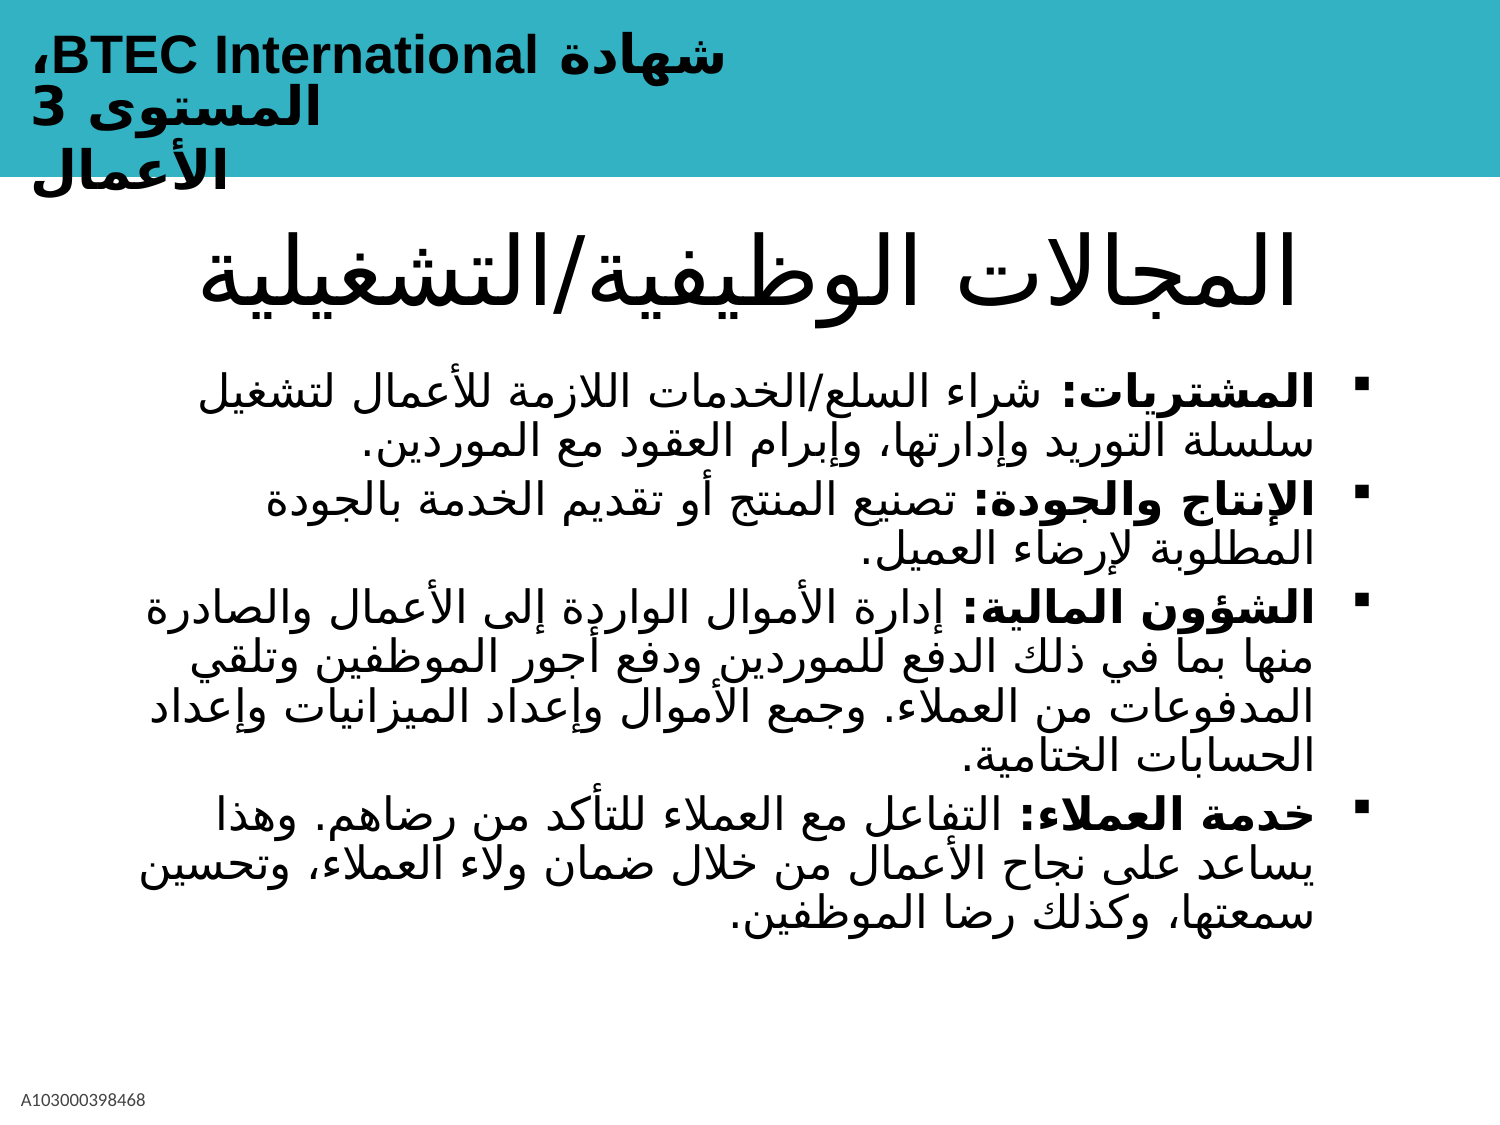

# المجالات الوظيفية/التشغيلية
المشتريات: شراء السلع/الخدمات اللازمة للأعمال لتشغيل سلسلة التوريد وإدارتها، وإبرام العقود مع الموردين.
الإنتاج والجودة: تصنيع المنتج أو تقديم الخدمة بالجودة المطلوبة لإرضاء العميل.
الشؤون المالية: إدارة الأموال الواردة إلى الأعمال والصادرة منها بما في ذلك الدفع للموردين ودفع أجور الموظفين وتلقي المدفوعات من العملاء. وجمع الأموال وإعداد الميزانيات وإعداد الحسابات الختامية.
خدمة العملاء: التفاعل مع العملاء للتأكد من رضاهم. وهذا يساعد على نجاح الأعمال من خلال ضمان ولاء العملاء، وتحسين سمعتها، وكذلك رضا الموظفين.

A103000398468